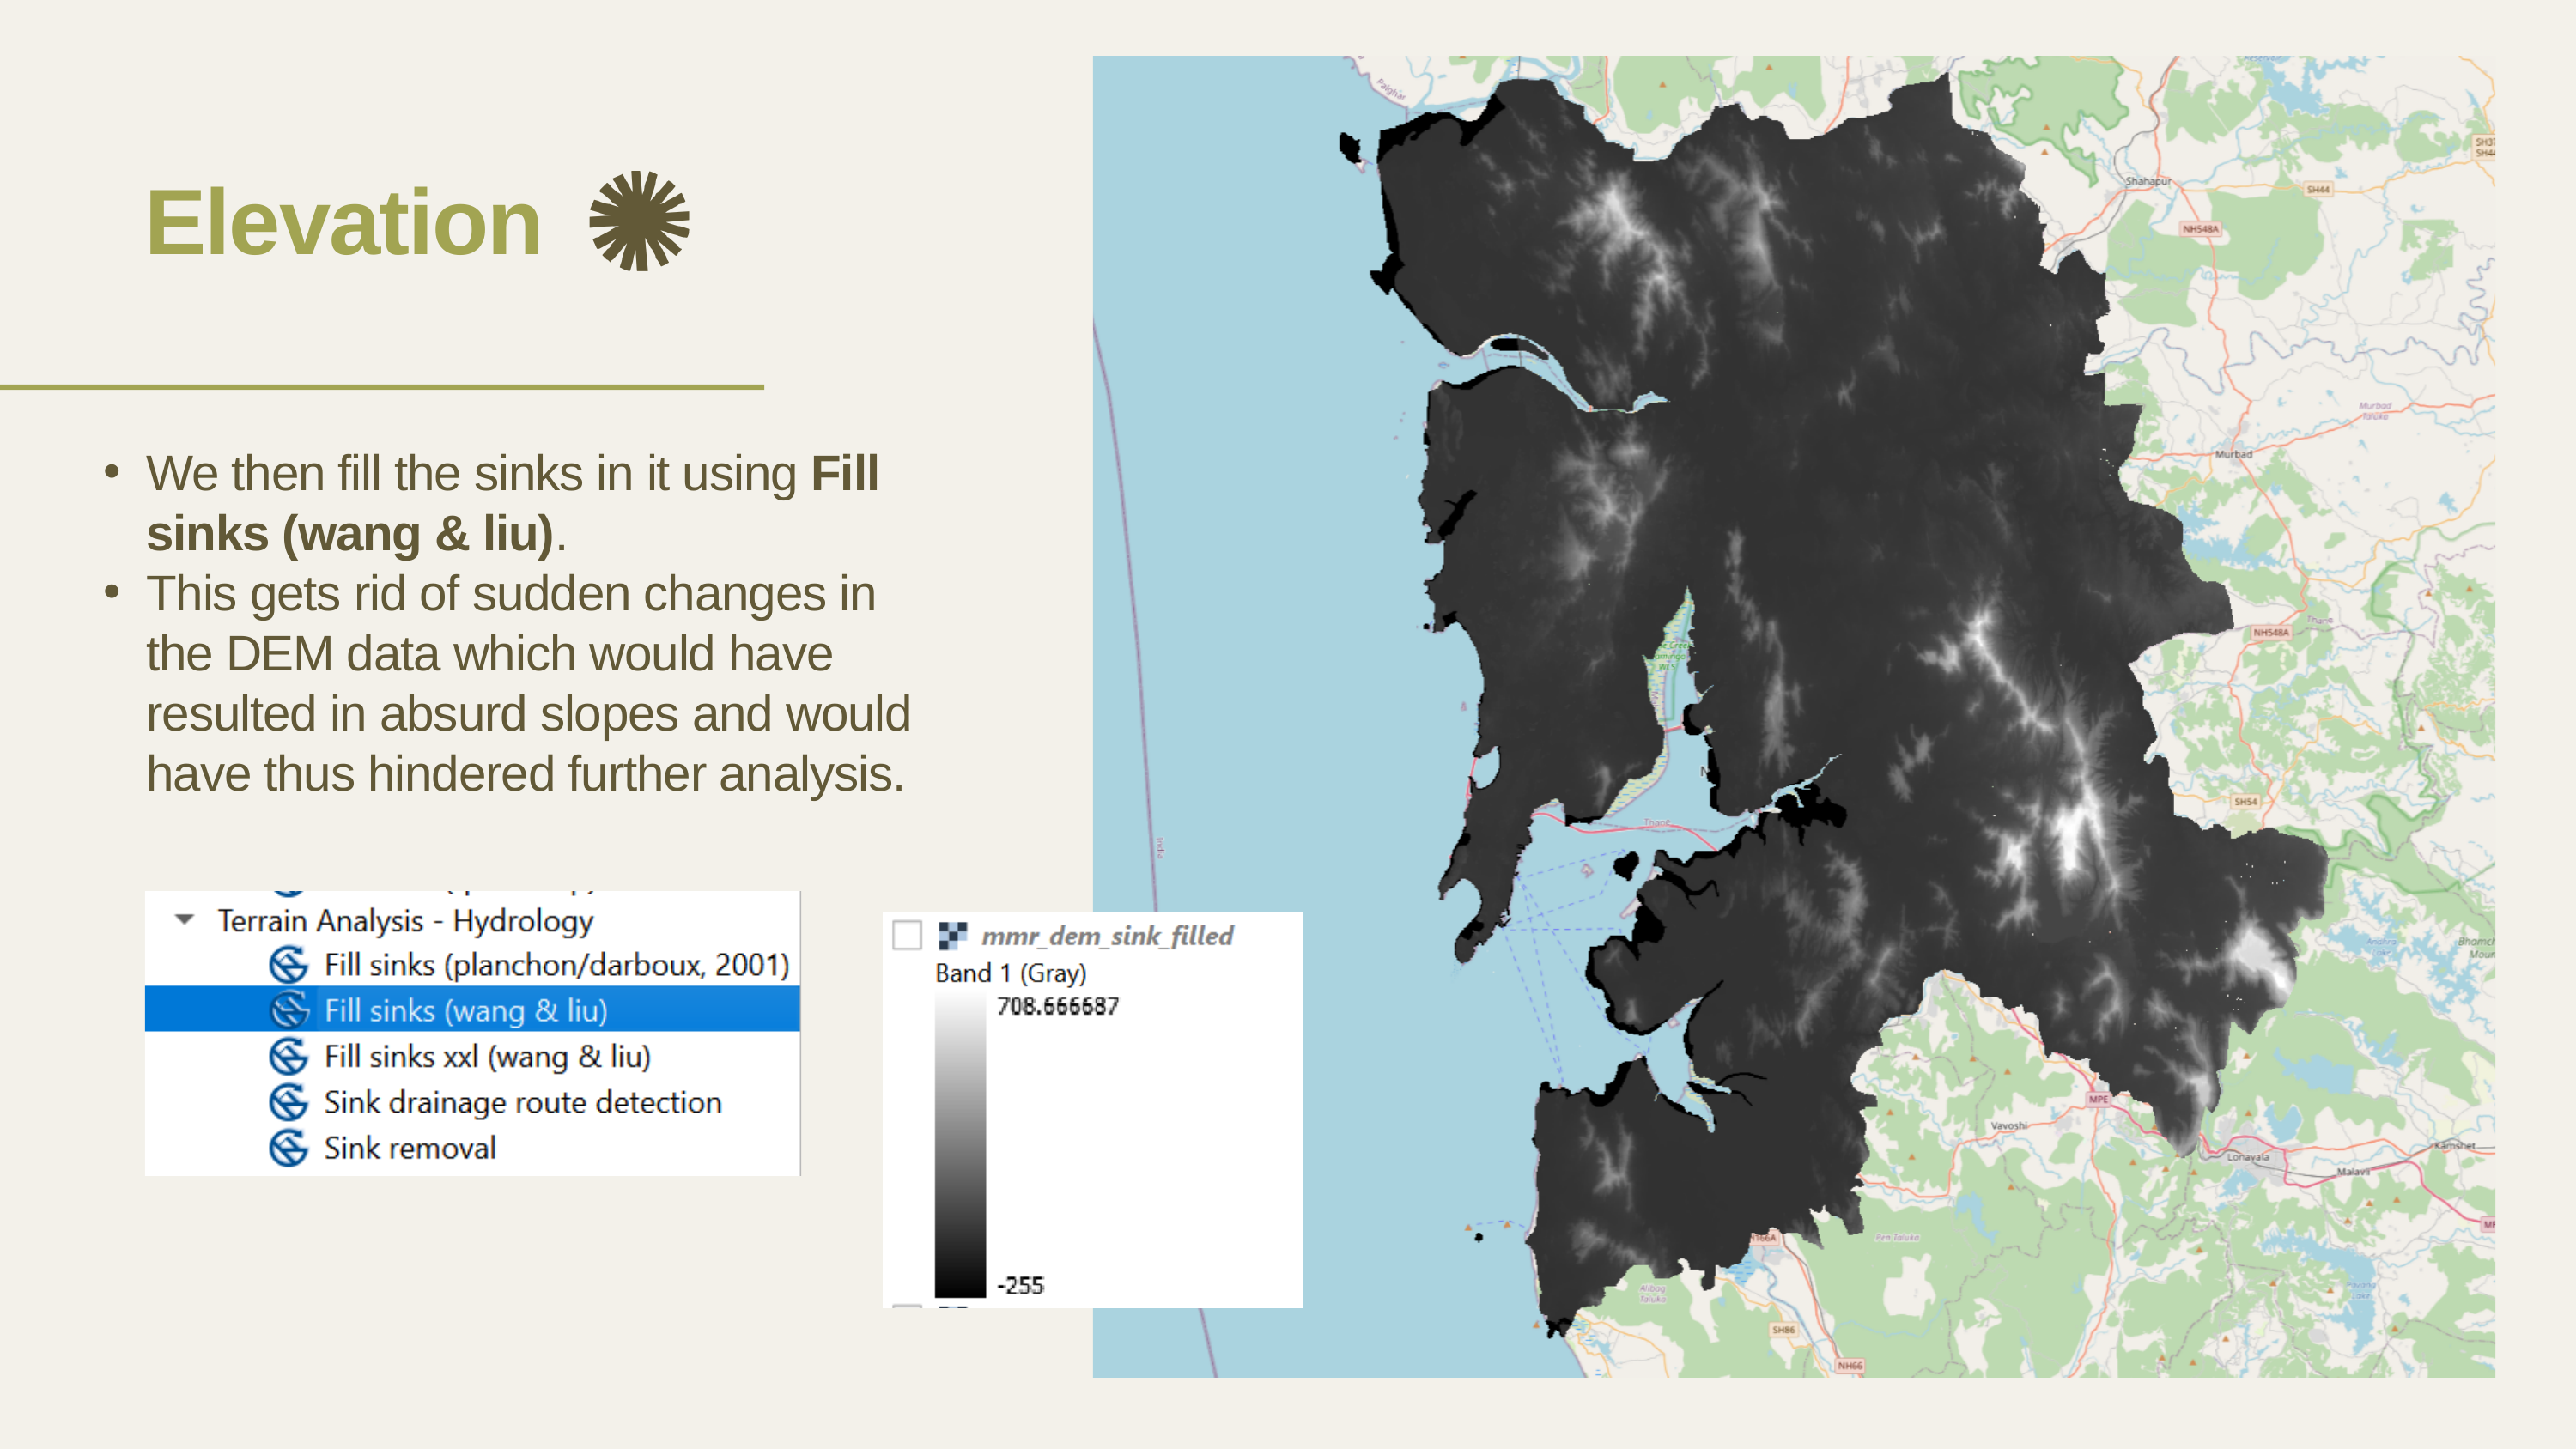

Elevation

We then fill the sinks in it using Fill sinks (wang & liu).
This gets rid of sudden changes in the DEM data which would have resulted in absurd slopes and would have thus hindered further analysis.